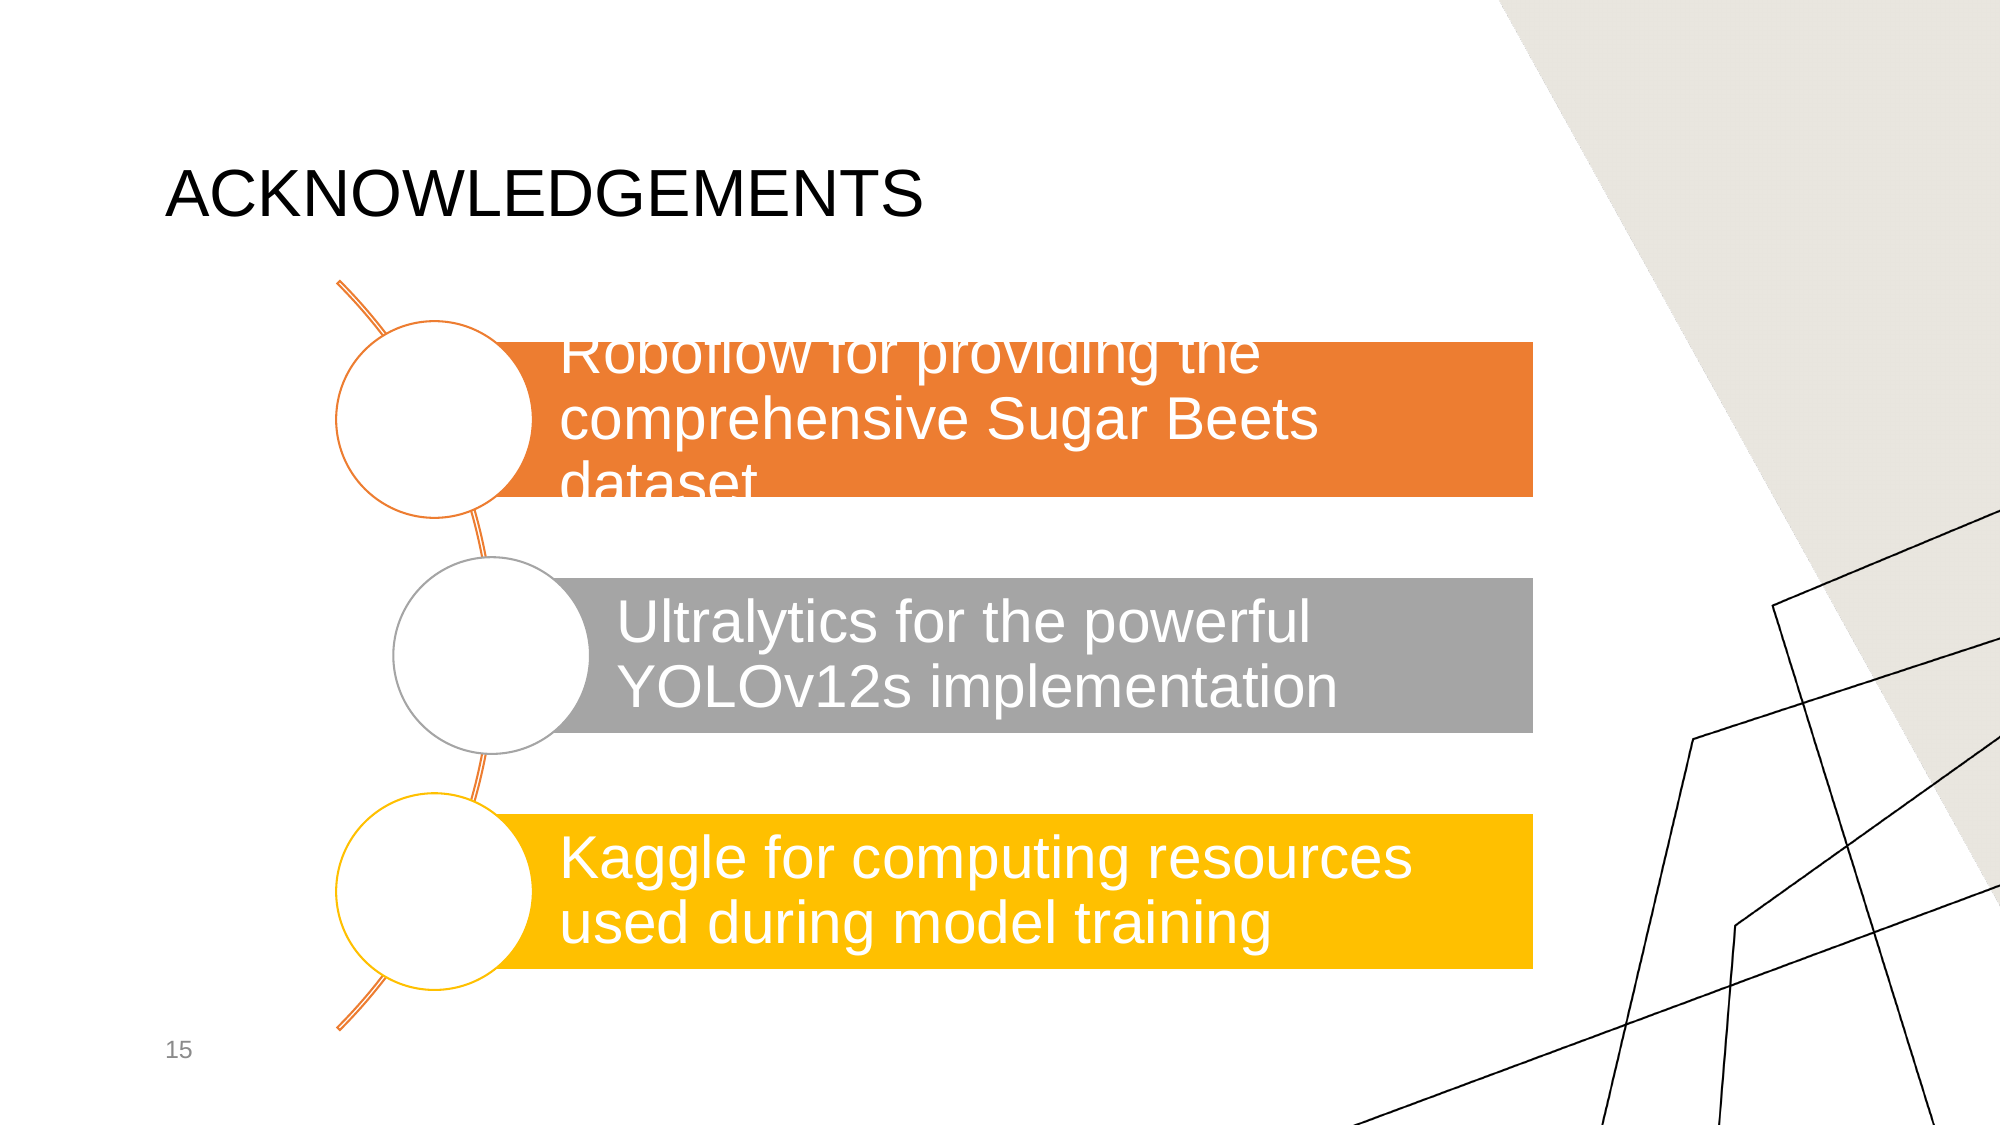

# acknowledgements
Roboflow for providing the comprehensive Sugar Beets dataset
Ultralytics for the powerful YOLOv12s implementation
Kaggle for computing resources used during model training
15